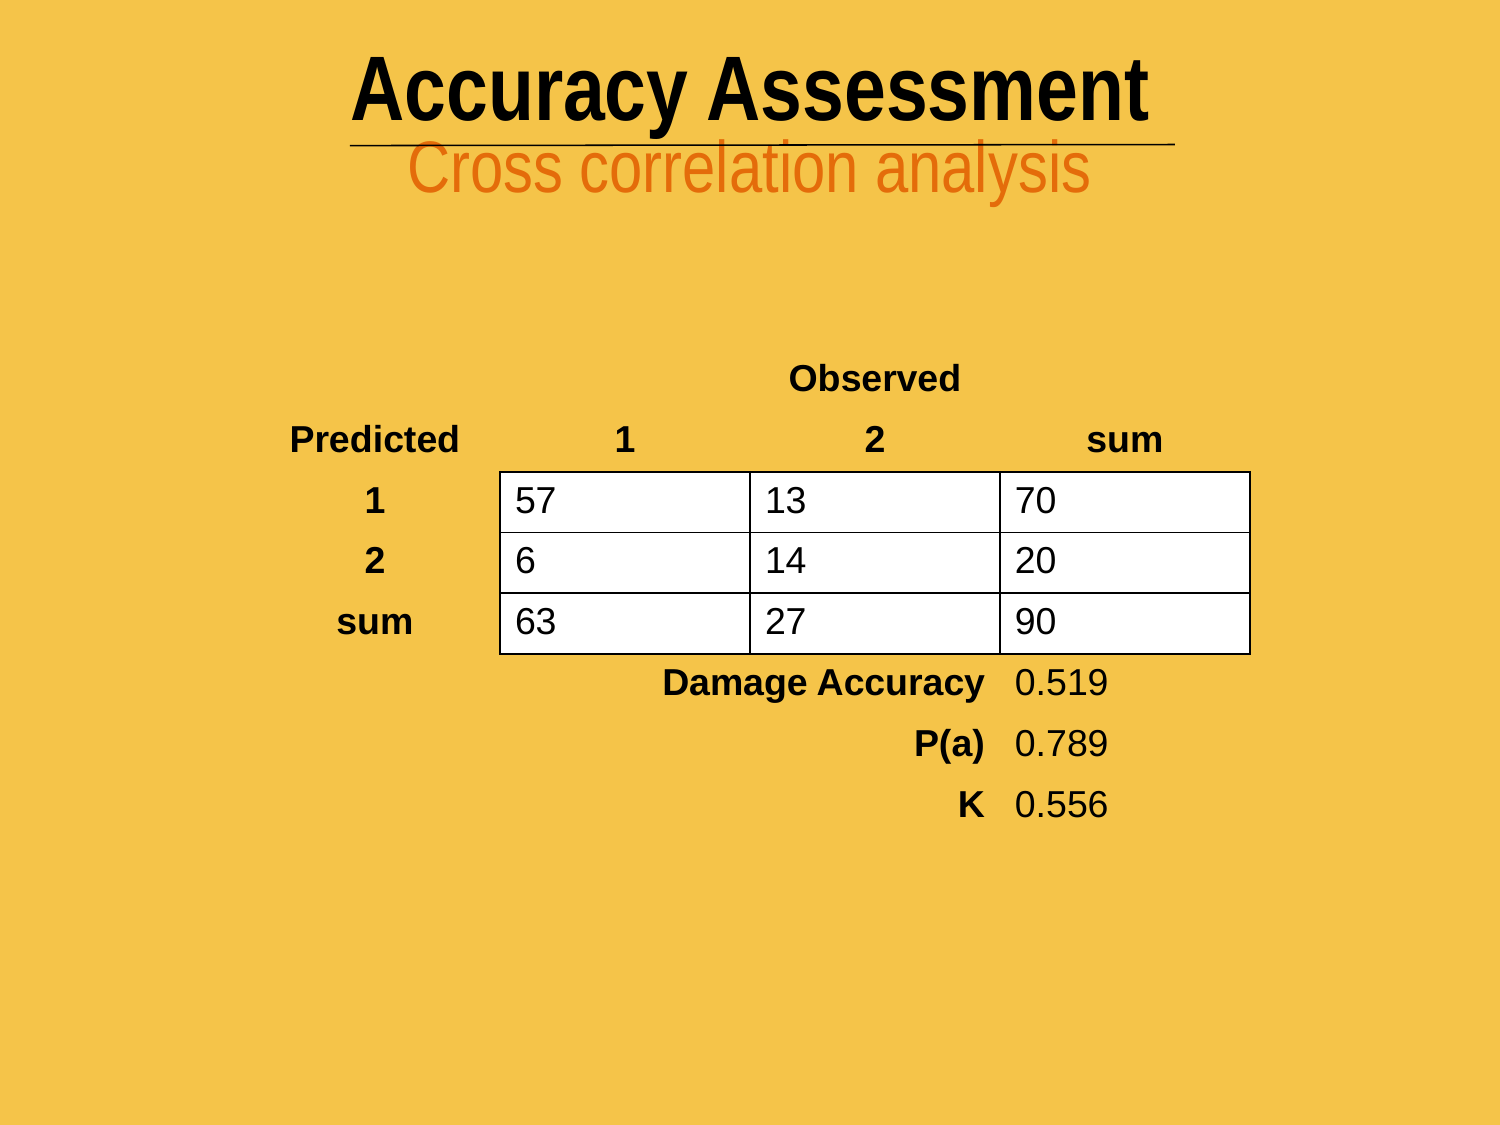

Accuracy Assessment
Cross correlation analysis
|  | Observed |  |  |
| --- | --- | --- | --- |
| Predicted | 1 | 2 | sum |
| 1 | 57 | 13 | 70 |
| 2 | 6 | 14 | 20 |
| sum | 63 | 27 | 90 |
|  | Damage Accuracy |  | 0.519 |
|  |  | P(a) | 0.789 |
|  |  | K | 0.556 |